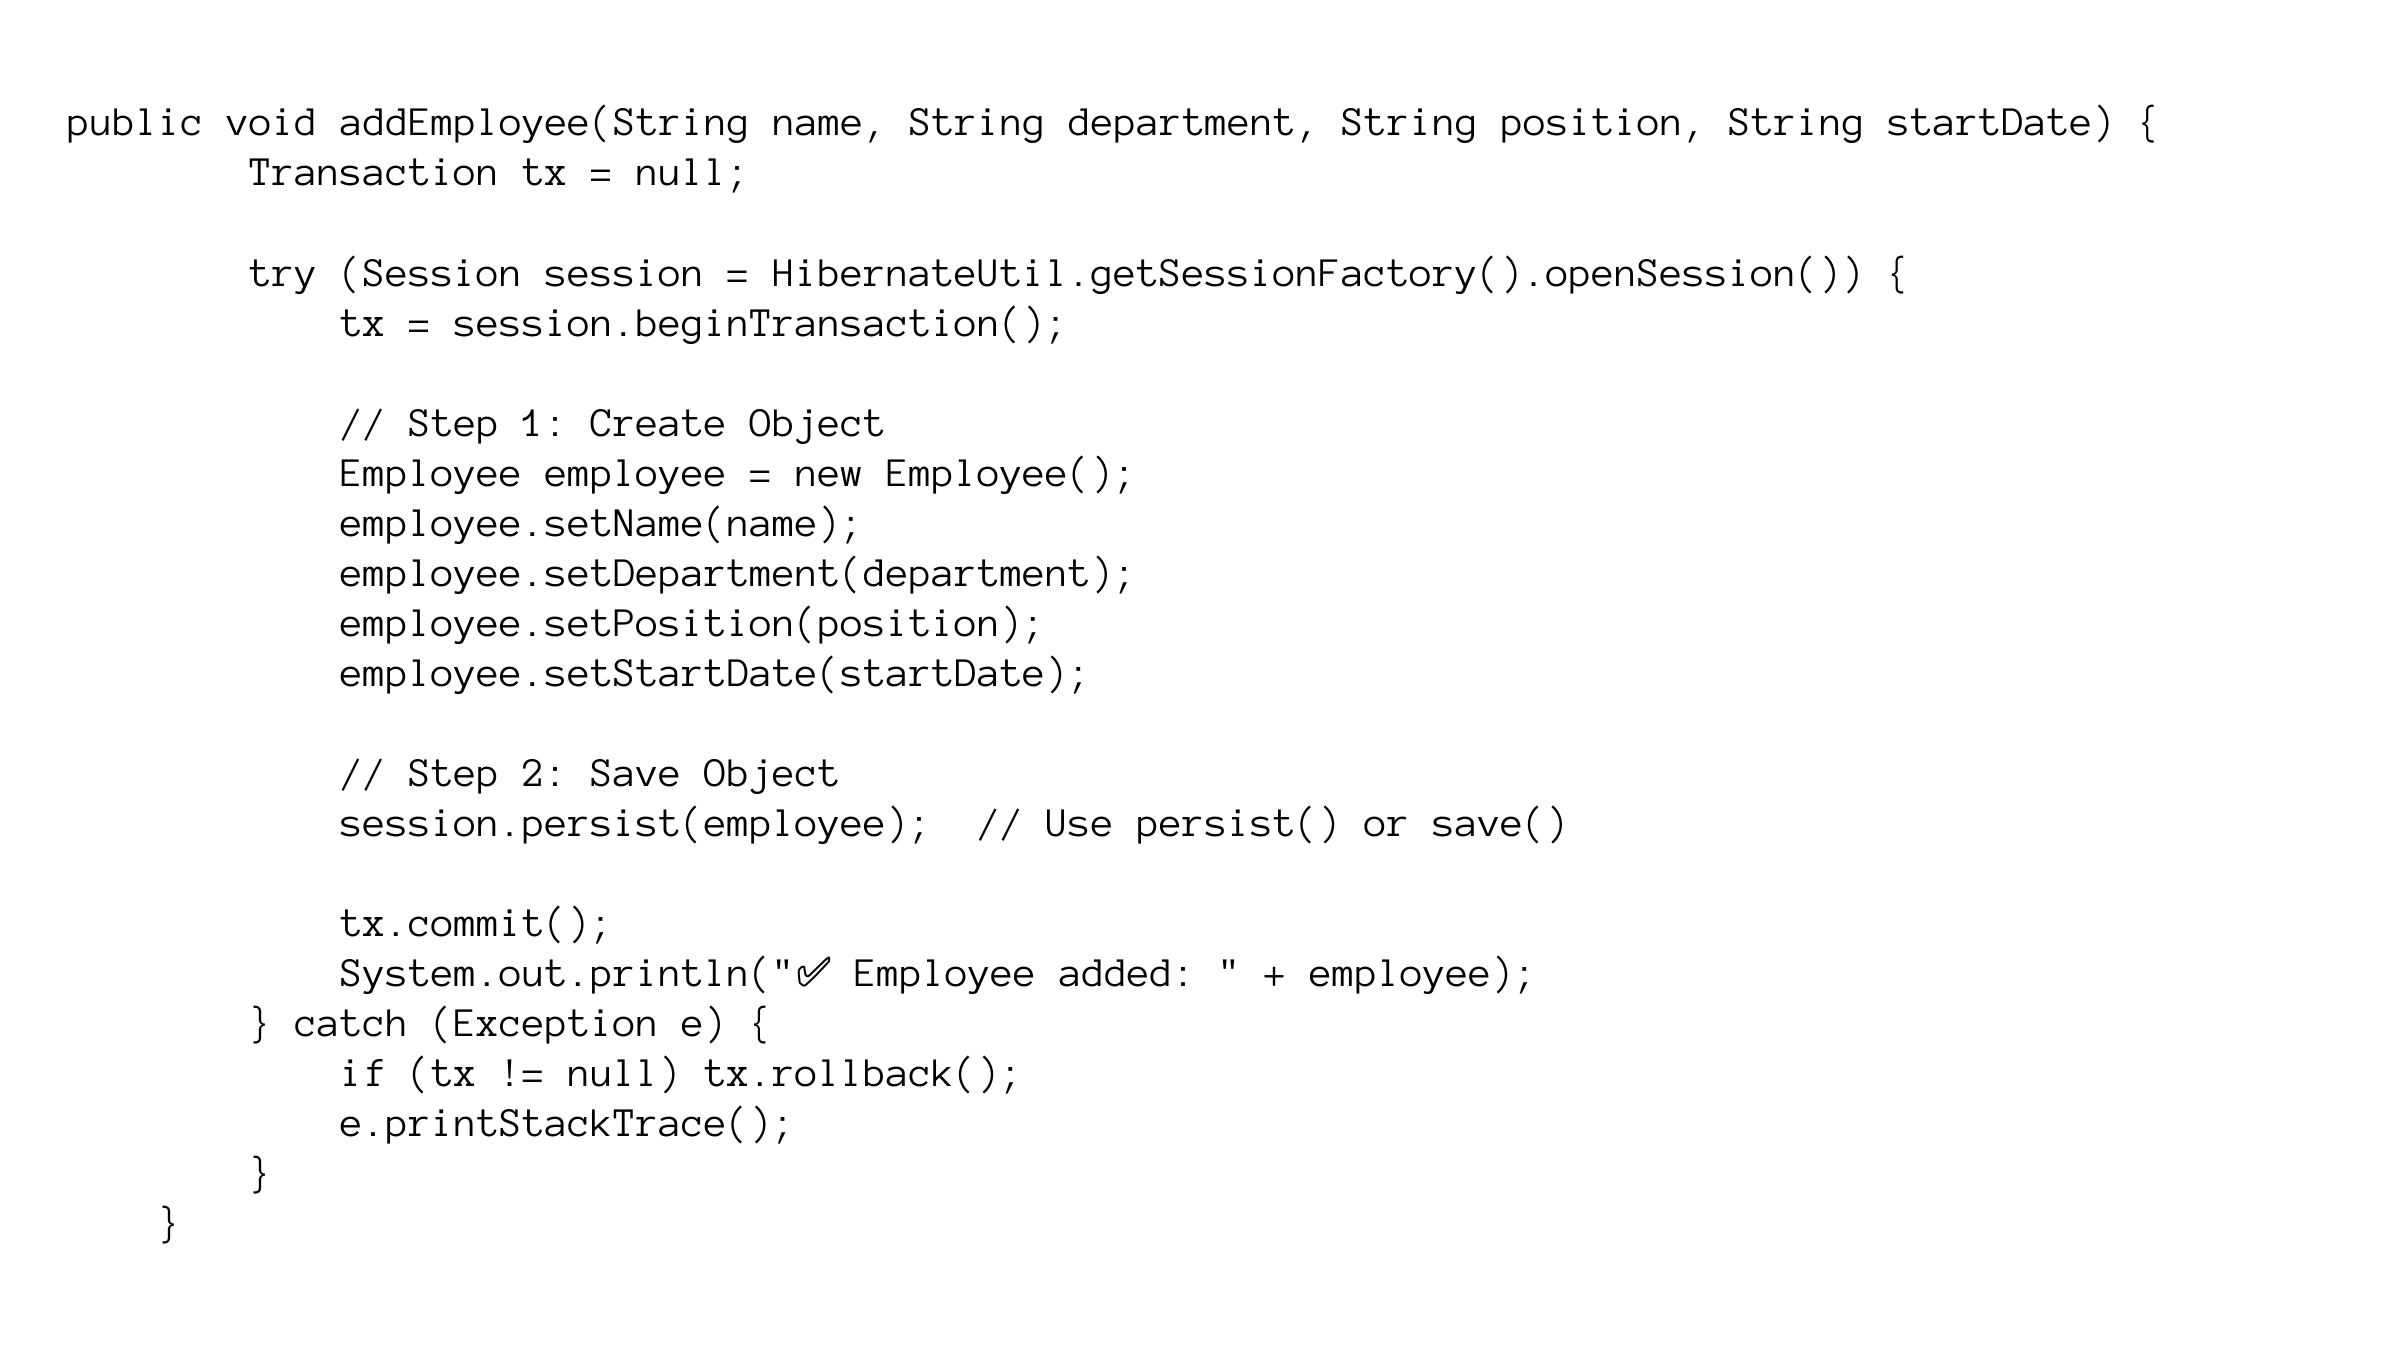

public void addEmployee(String name, String department, String position, String startDate) {
        Transaction tx = null;
        try (Session session = HibernateUtil.getSessionFactory().openSession()) {
            tx = session.beginTransaction();
            // Step 1: Create Object
            Employee employee = new Employee();
            employee.setName(name);
            employee.setDepartment(department);
            employee.setPosition(position);
            employee.setStartDate(startDate);
            // Step 2: Save Object
            session.persist(employee);  // Use persist() or save()
            tx.commit();
            System.out.println("✅ Employee added: " + employee);
        } catch (Exception e) {
            if (tx != null) tx.rollback();
            e.printStackTrace();
        }
    }